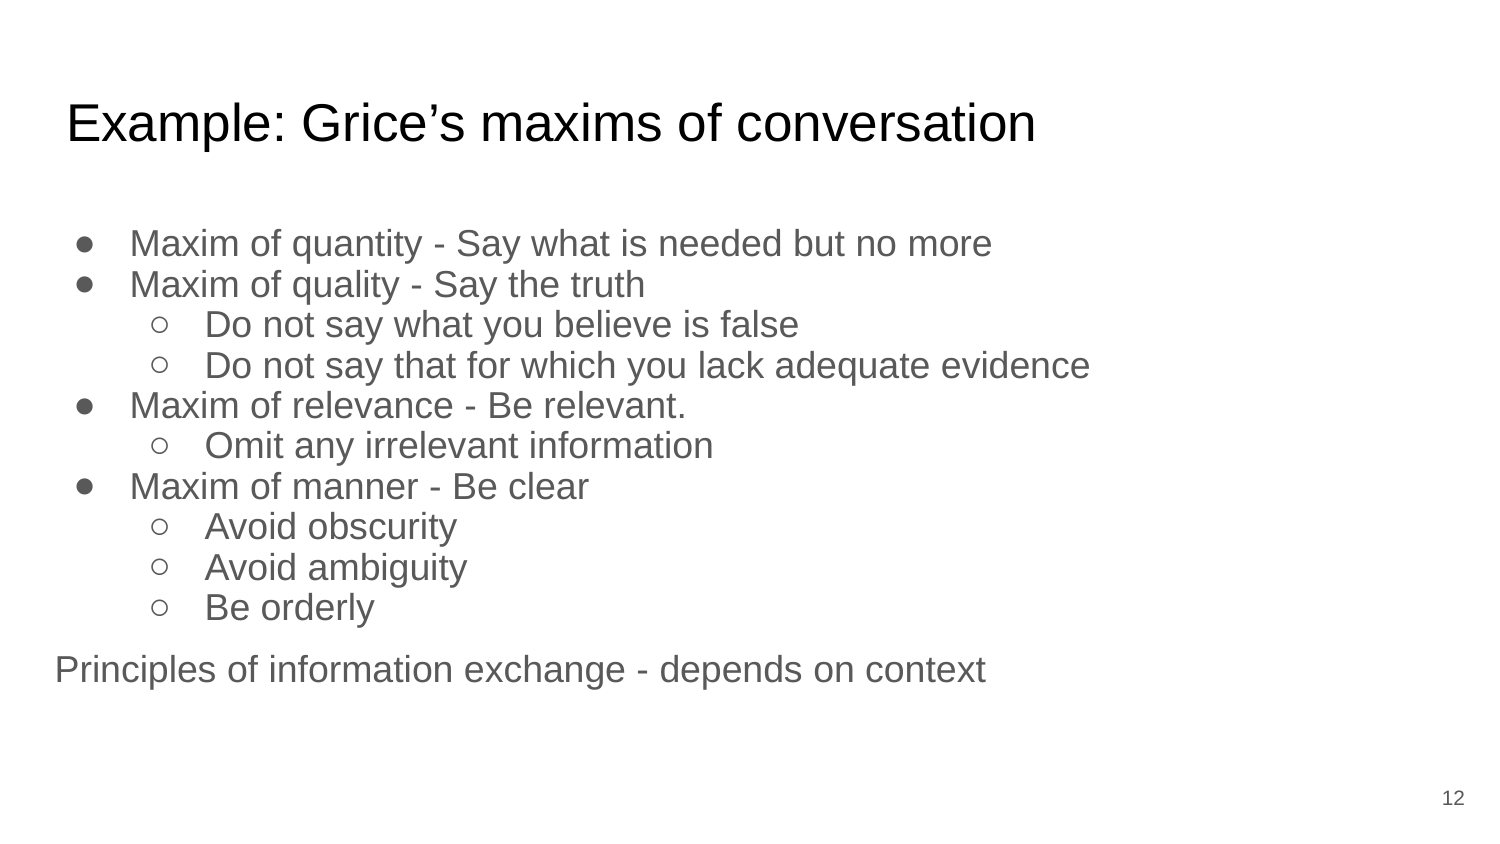

# Example: Grice’s maxims of conversation
Maxim of quantity - Say what is needed but no more
Maxim of quality - Say the truth
Do not say what you believe is false
Do not say that for which you lack adequate evidence
Maxim of relevance - Be relevant.
Omit any irrelevant information
Maxim of manner - Be clear
Avoid obscurity
Avoid ambiguity
Be orderly
Principles of information exchange - depends on context
12